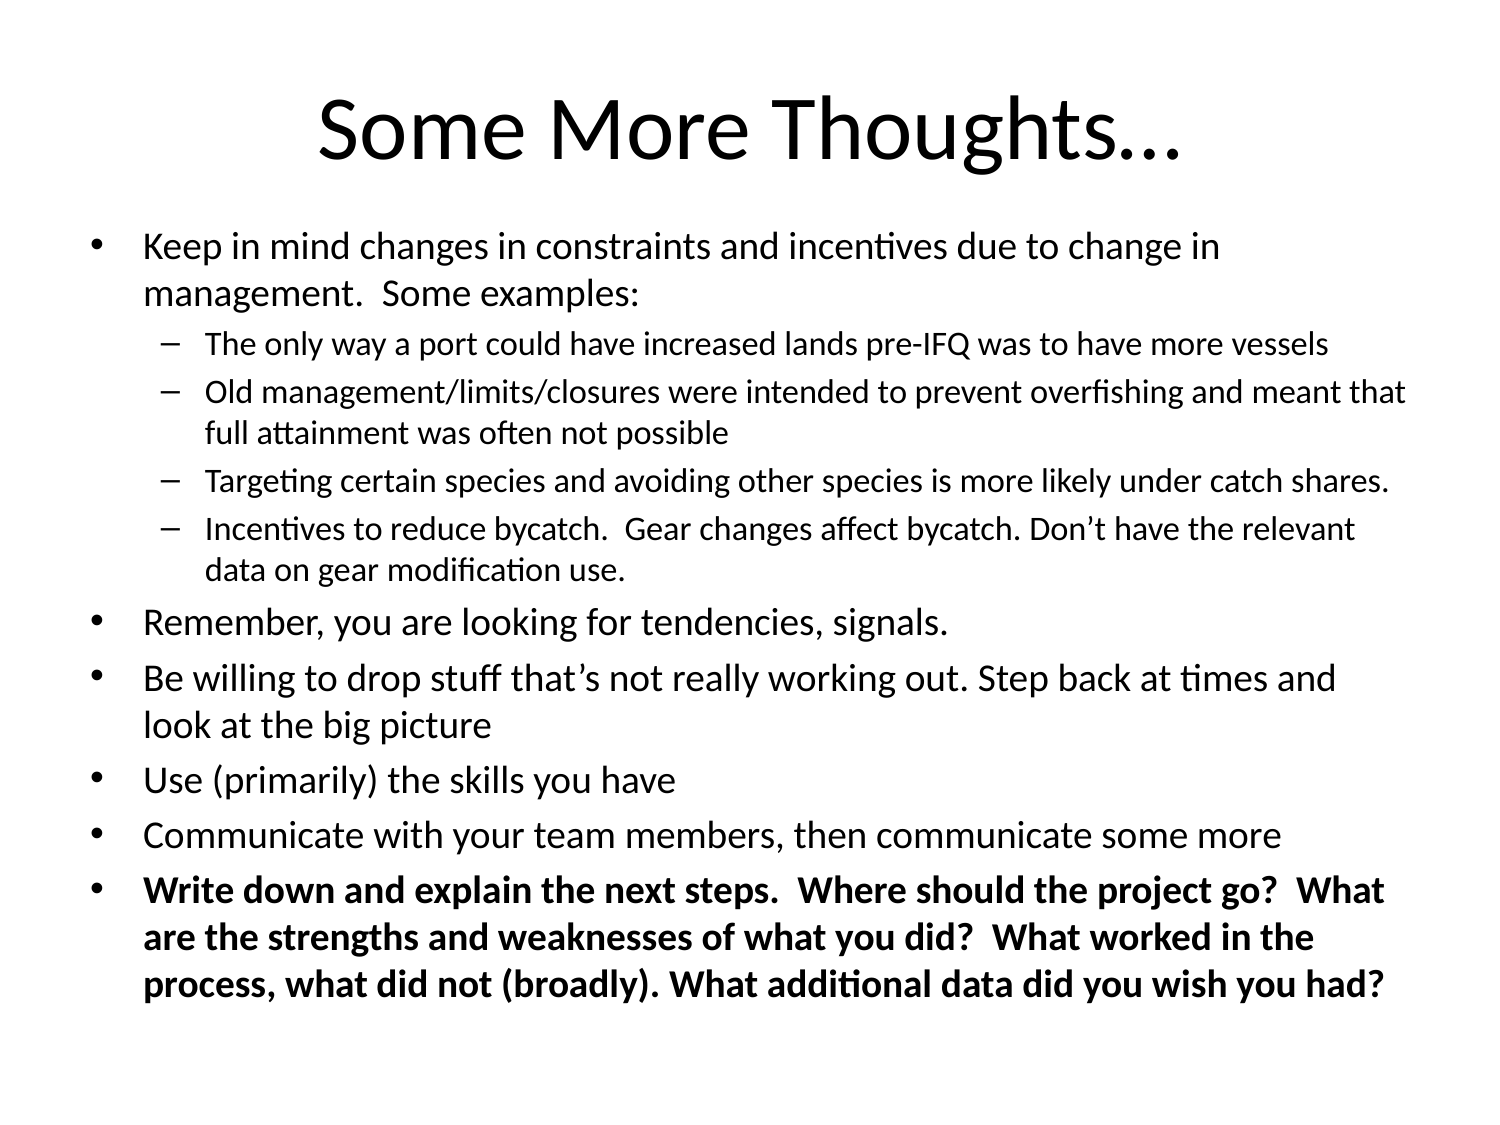

# Some More Thoughts…
Keep in mind changes in constraints and incentives due to change in management.  Some examples:
The only way a port could have increased lands pre-IFQ was to have more vessels
Old management/limits/closures were intended to prevent overfishing and meant that full attainment was often not possible
Targeting certain species and avoiding other species is more likely under catch shares.
Incentives to reduce bycatch.  Gear changes affect bycatch. Don’t have the relevant data on gear modification use.
Remember, you are looking for tendencies, signals.
Be willing to drop stuff that’s not really working out. Step back at times and look at the big picture
Use (primarily) the skills you have
Communicate with your team members, then communicate some more
Write down and explain the next steps.  Where should the project go?  What are the strengths and weaknesses of what you did?  What worked in the process, what did not (broadly). What additional data did you wish you had?